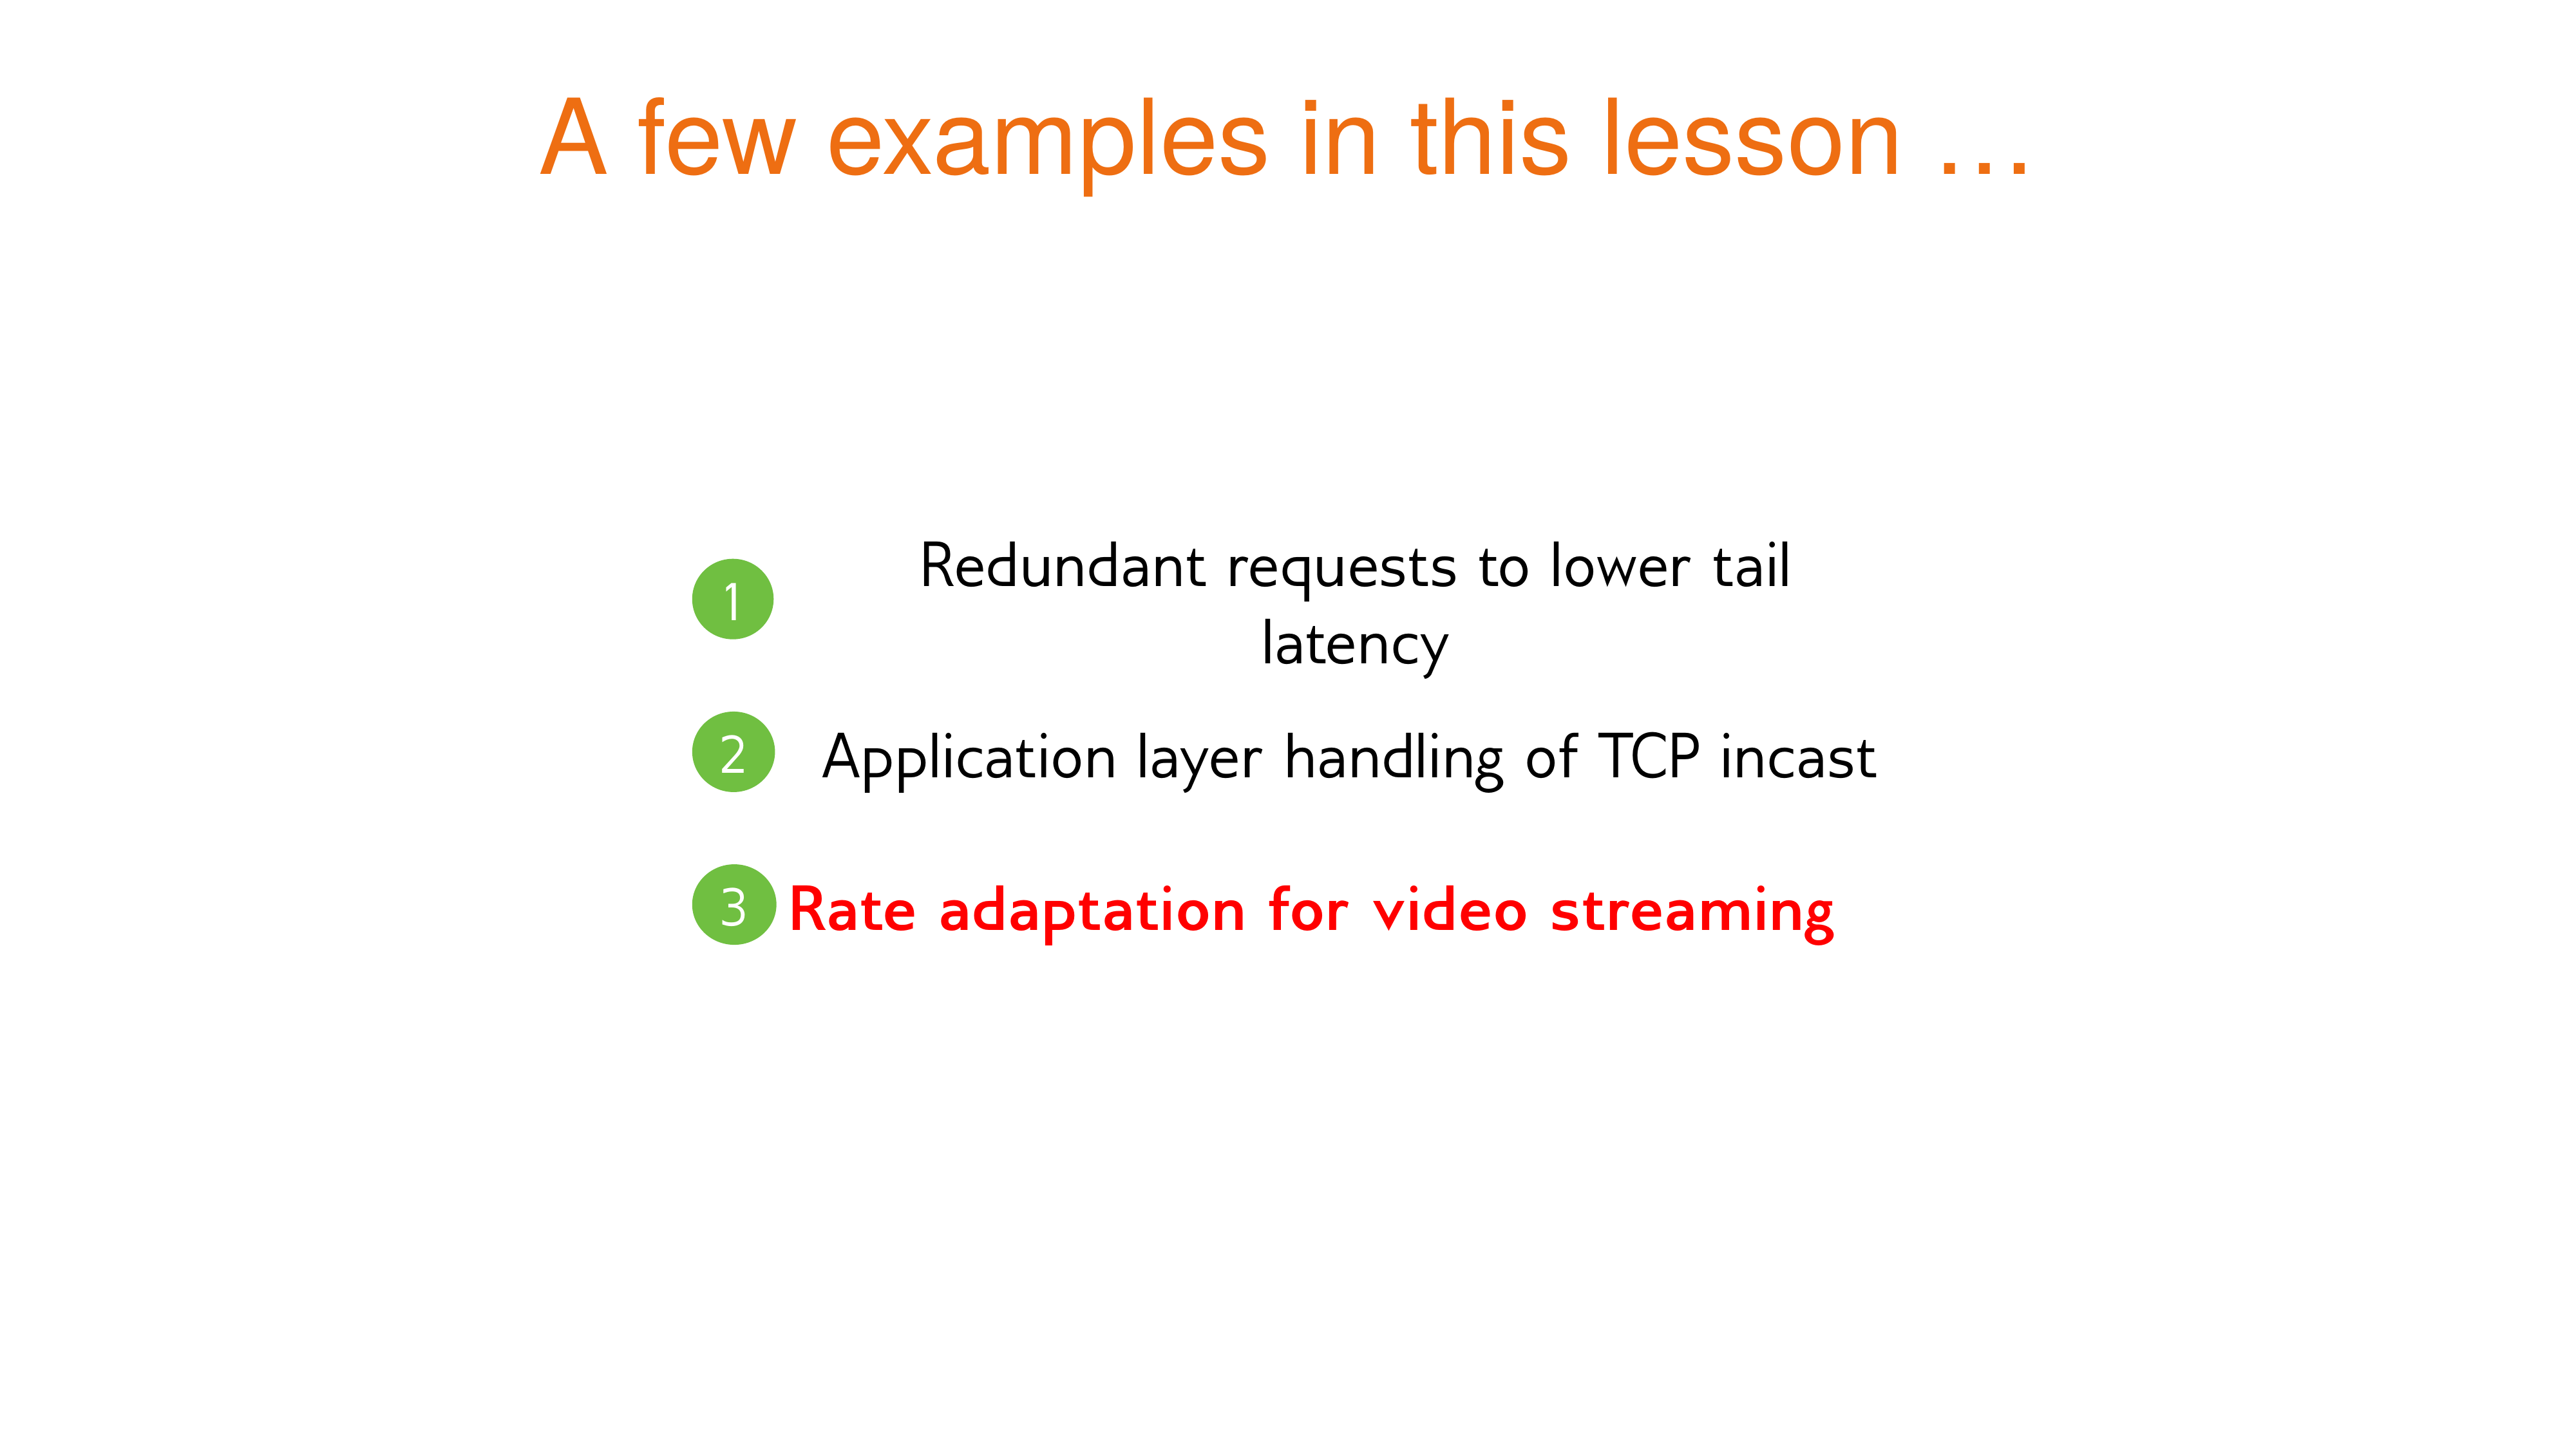

# A few examples in this lesson …
Redundant requests to lower tail latency
1
Application layer handling of TCP incast
2
Rate adaptation for video streaming
3